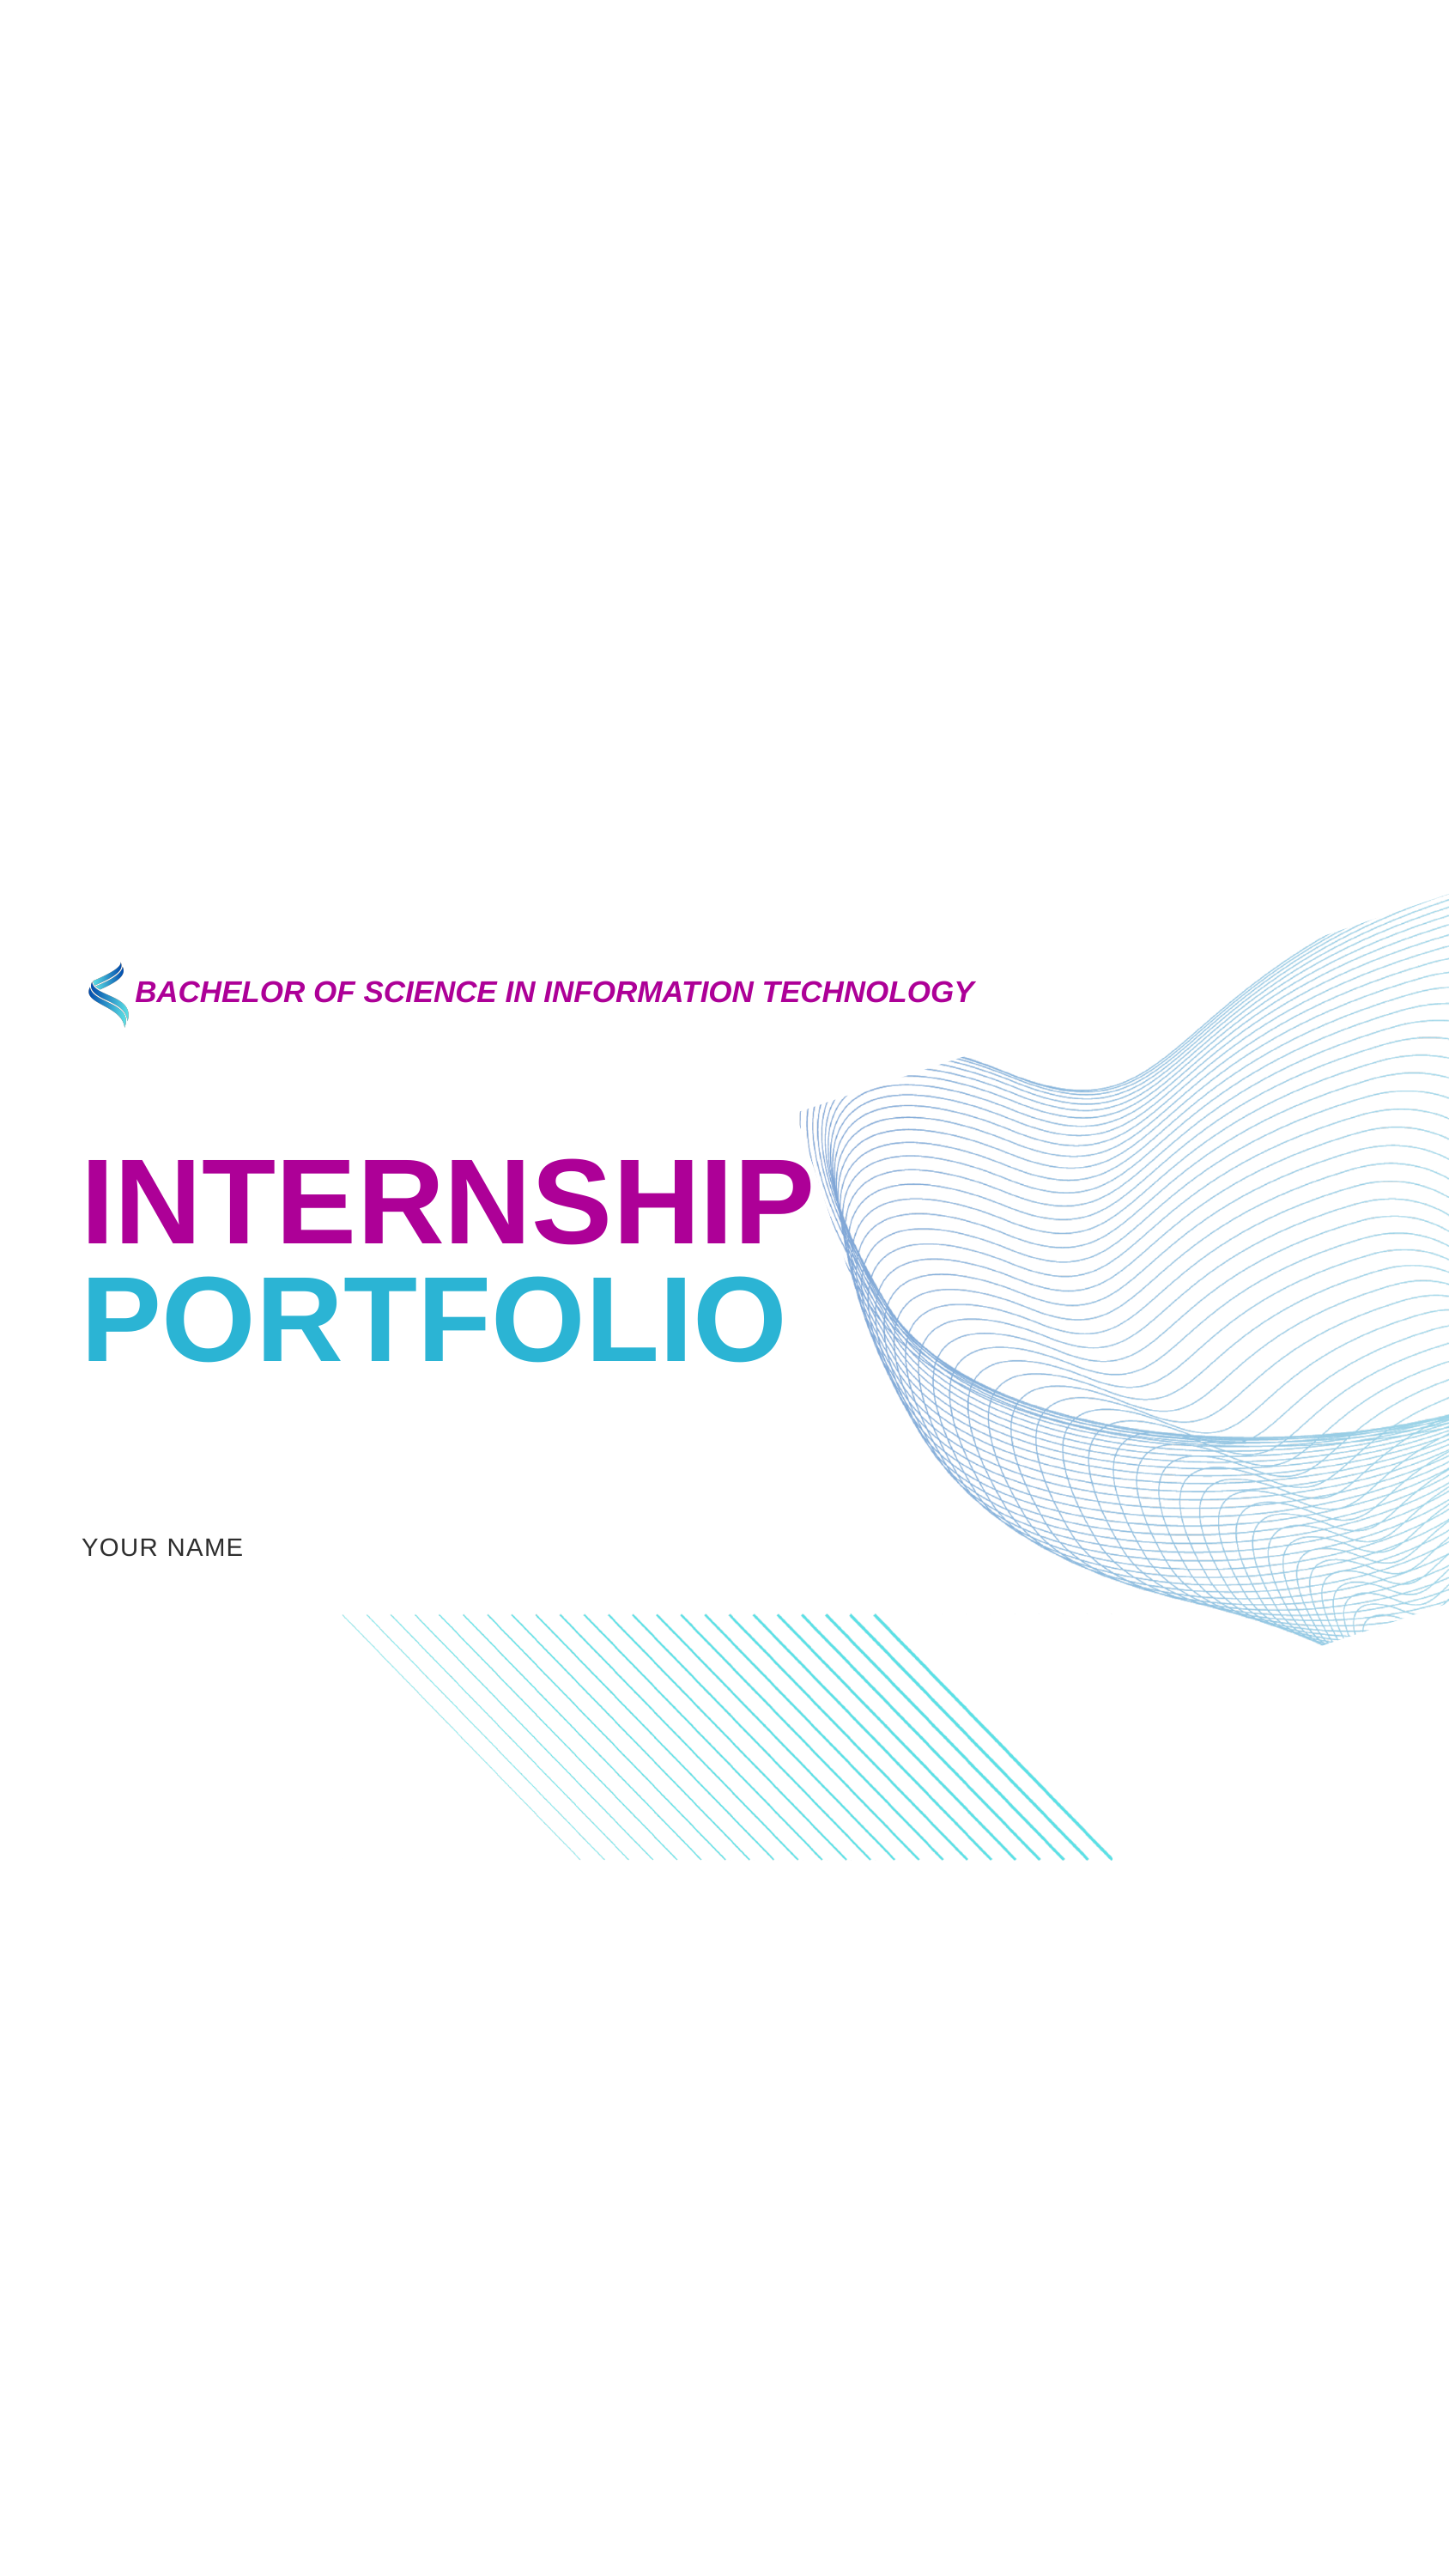

BACHELOR OF SCIENCE IN INFORMATION TECHNOLOGY
INTERNSHIP
PORTFOLIO
YOUR NAME